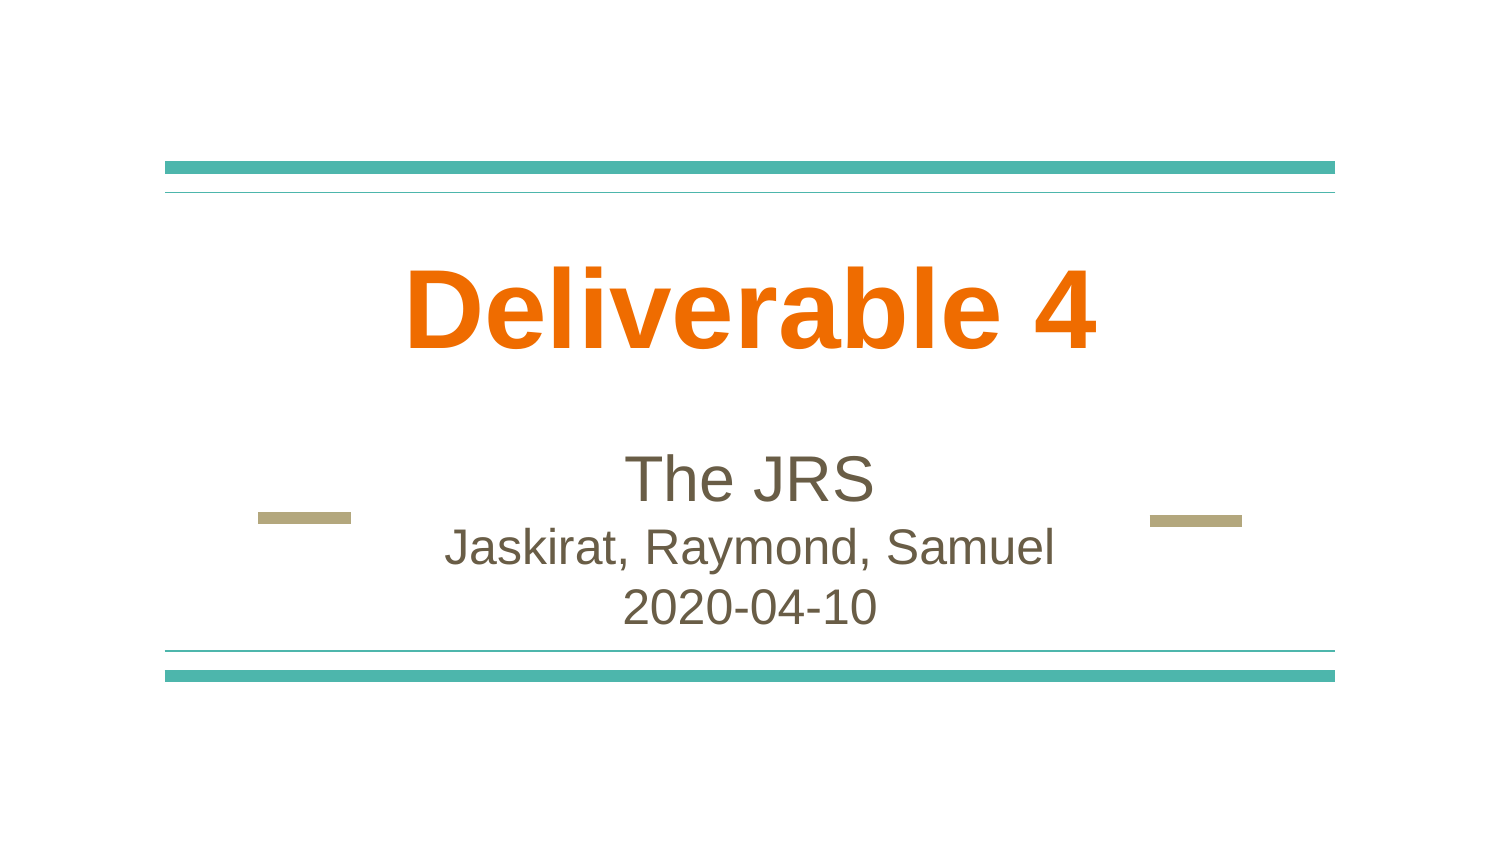

# Deliverable 4
The JRS
Jaskirat, Raymond, Samuel
2020-04-10